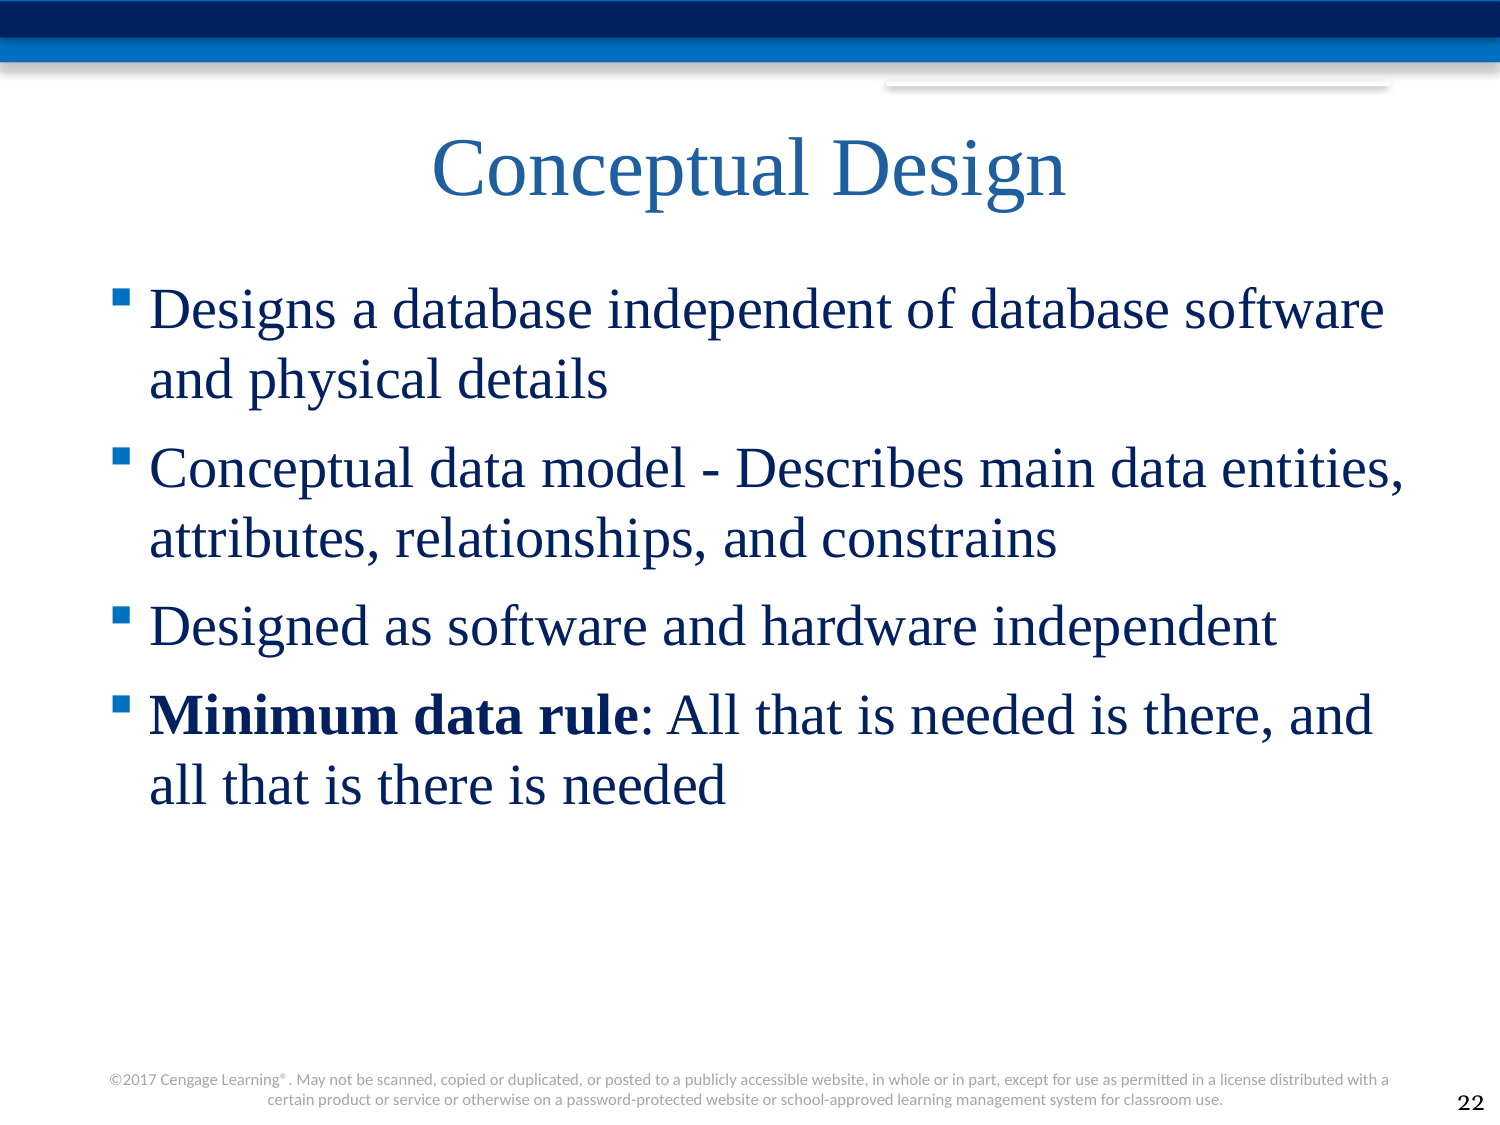

# Conceptual Design
Designs a database independent of database software and physical details
Conceptual data model - Describes main data entities, attributes, relationships, and constrains
Designed as software and hardware independent
Minimum data rule: All that is needed is there, and all that is there is needed
22